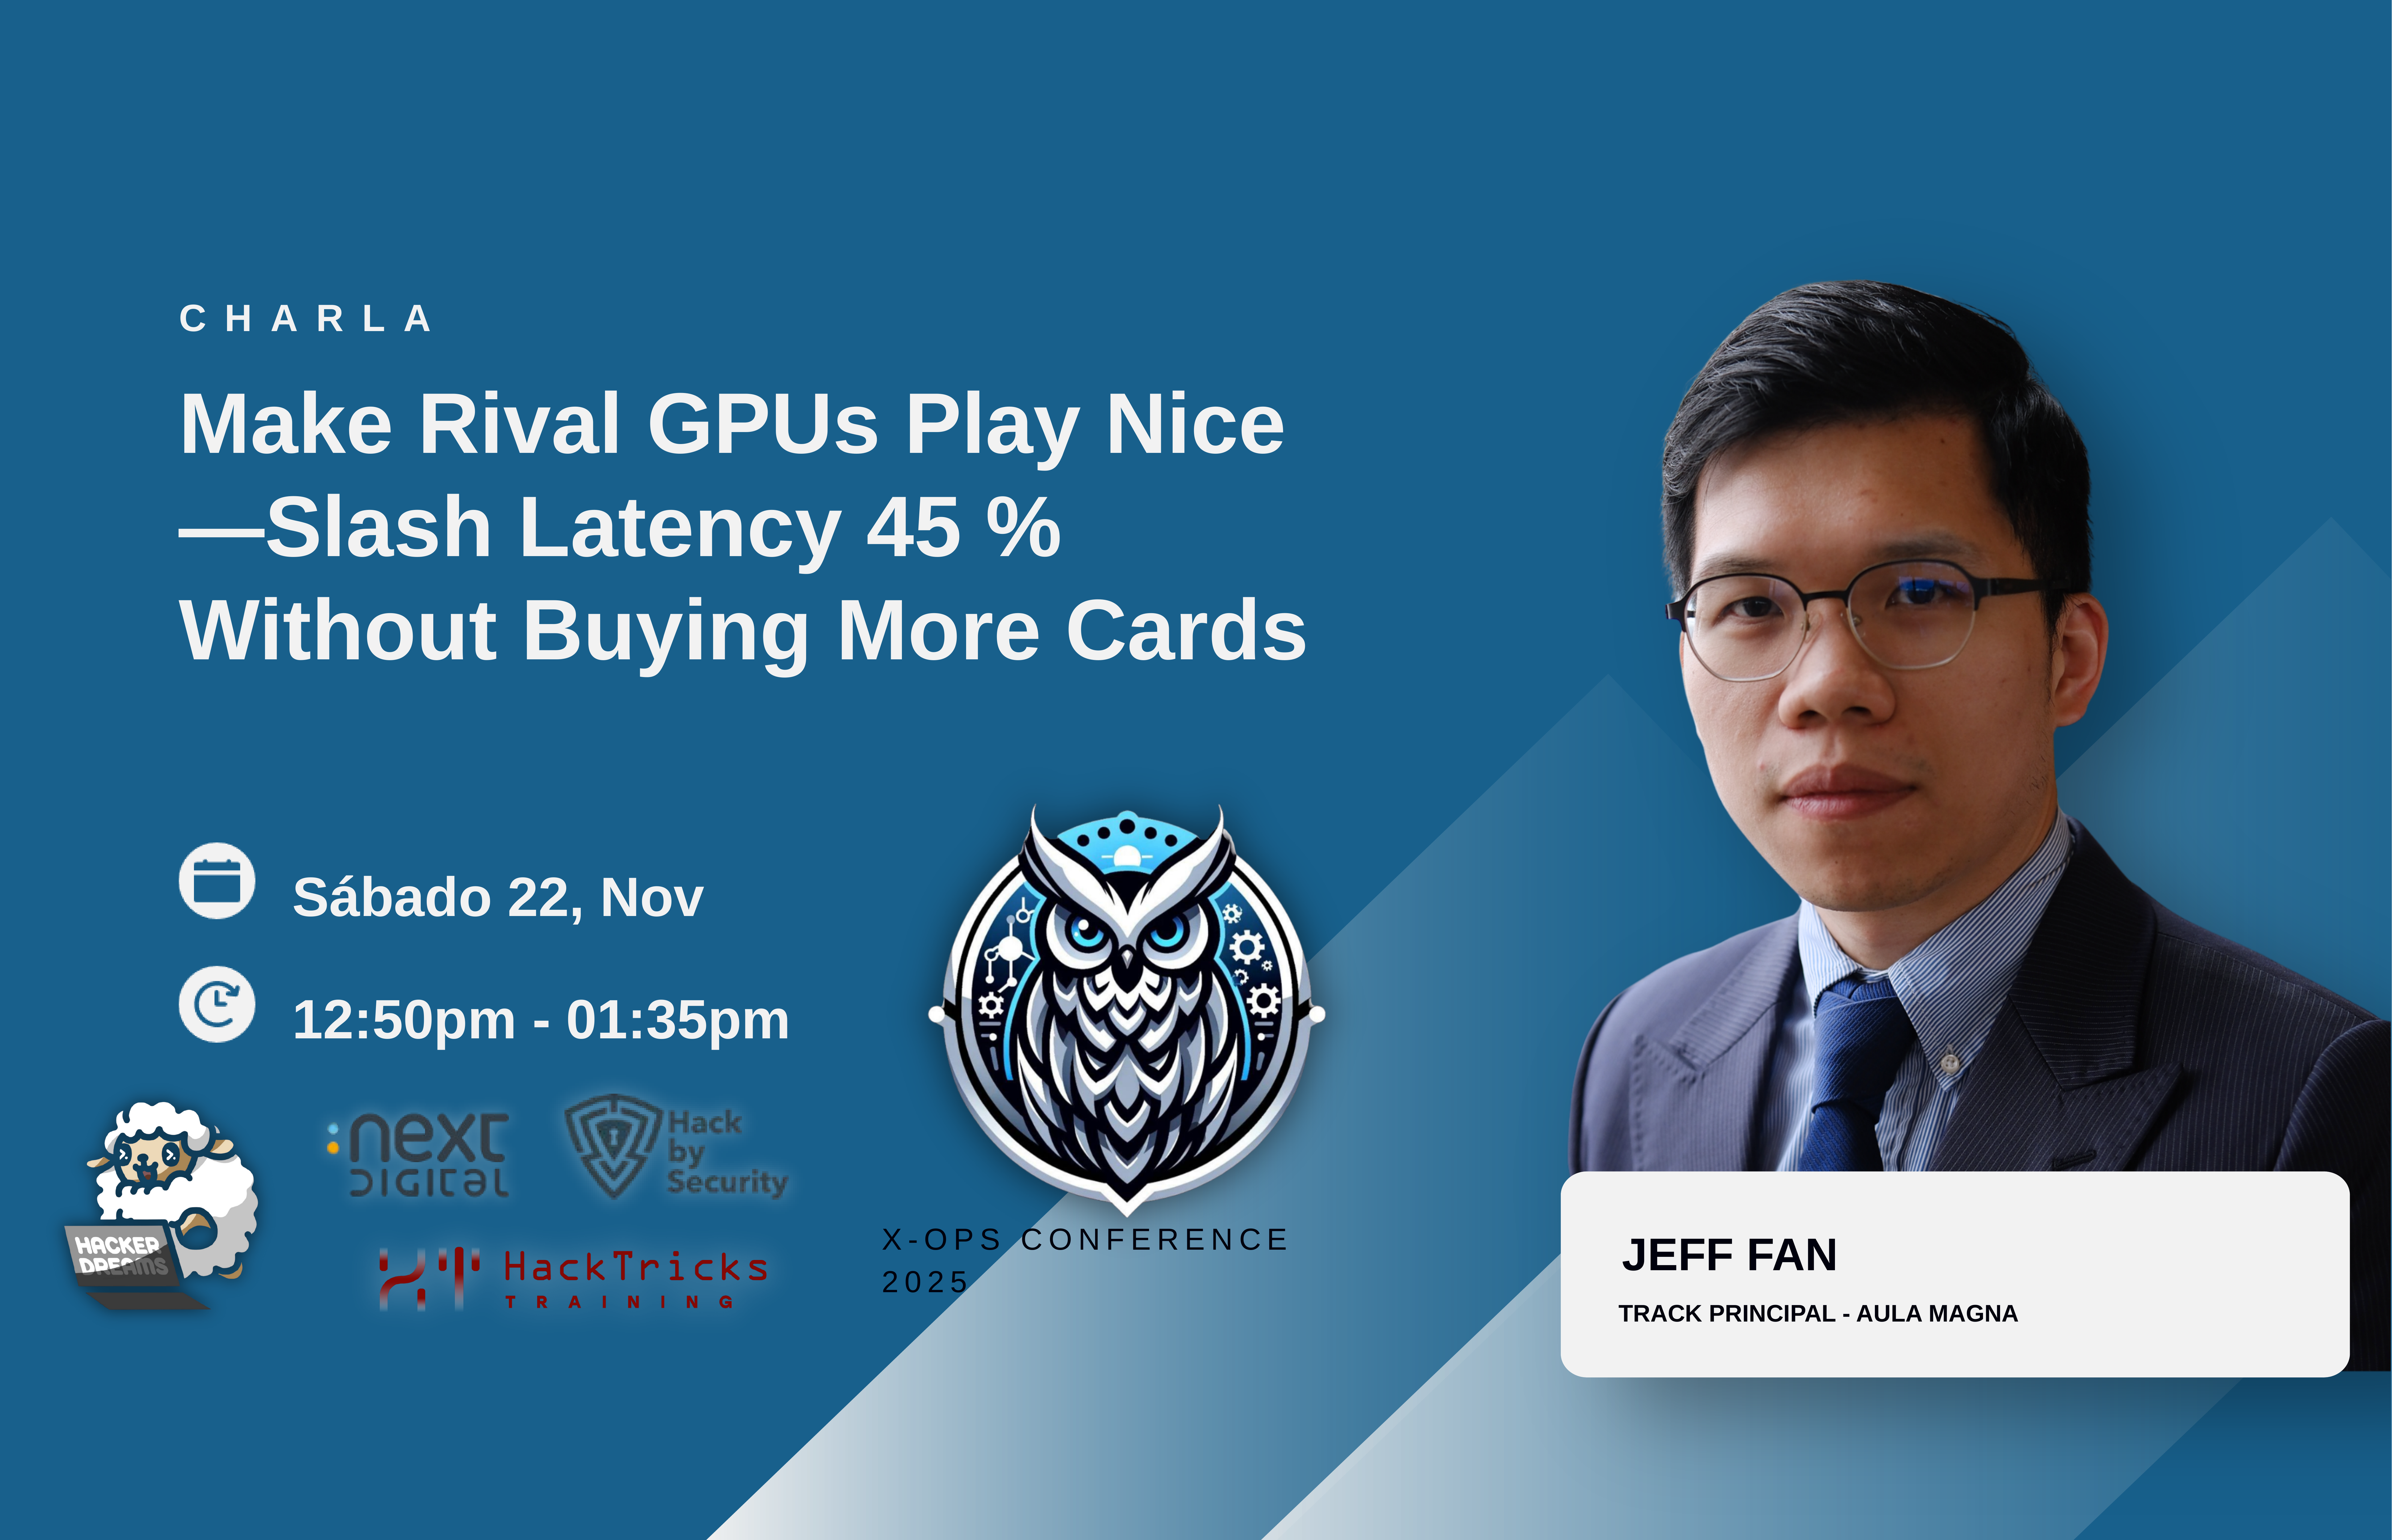

CHARLA
Make Rival GPUs Play Nice—Slash Latency 45 % Without Buying More Cards

Sábado 22, Nov

12:50pm - 01:35pm

X-OPS CONFERENCE 2025
JEFF FAN
TRACK PRINCIPAL - AULA MAGNA